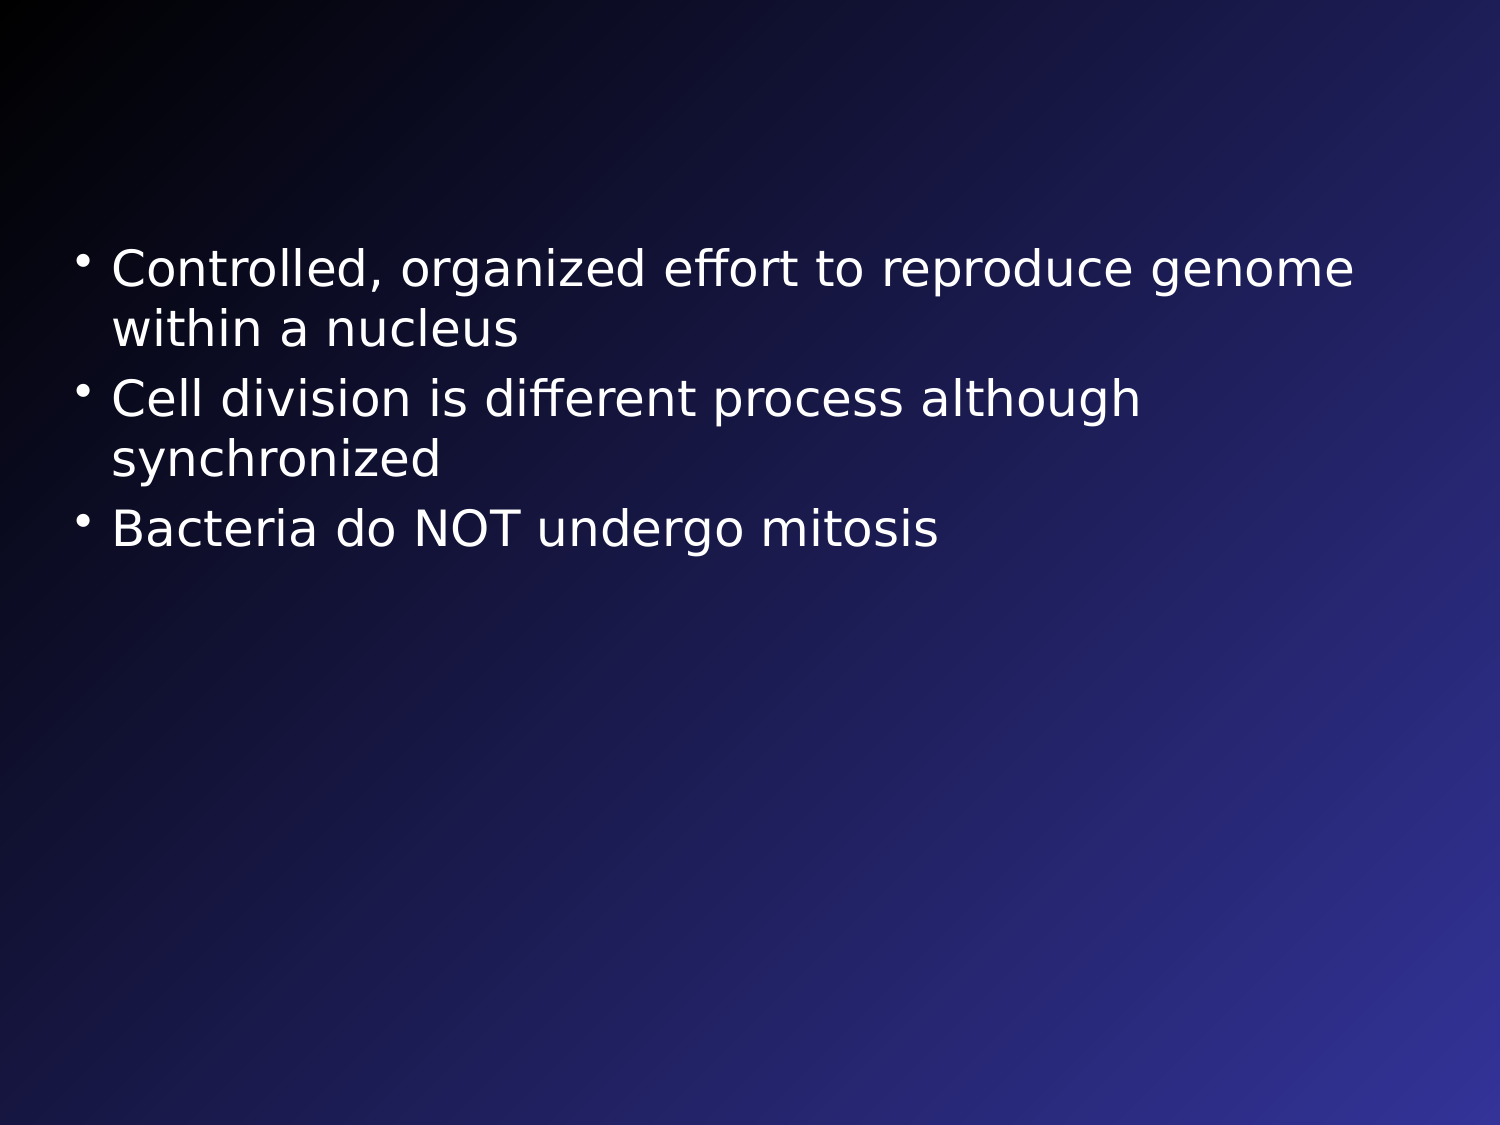

#
Controlled, organized effort to reproduce genome within a nucleus
Cell division is different process although synchronized
Bacteria do NOT undergo mitosis